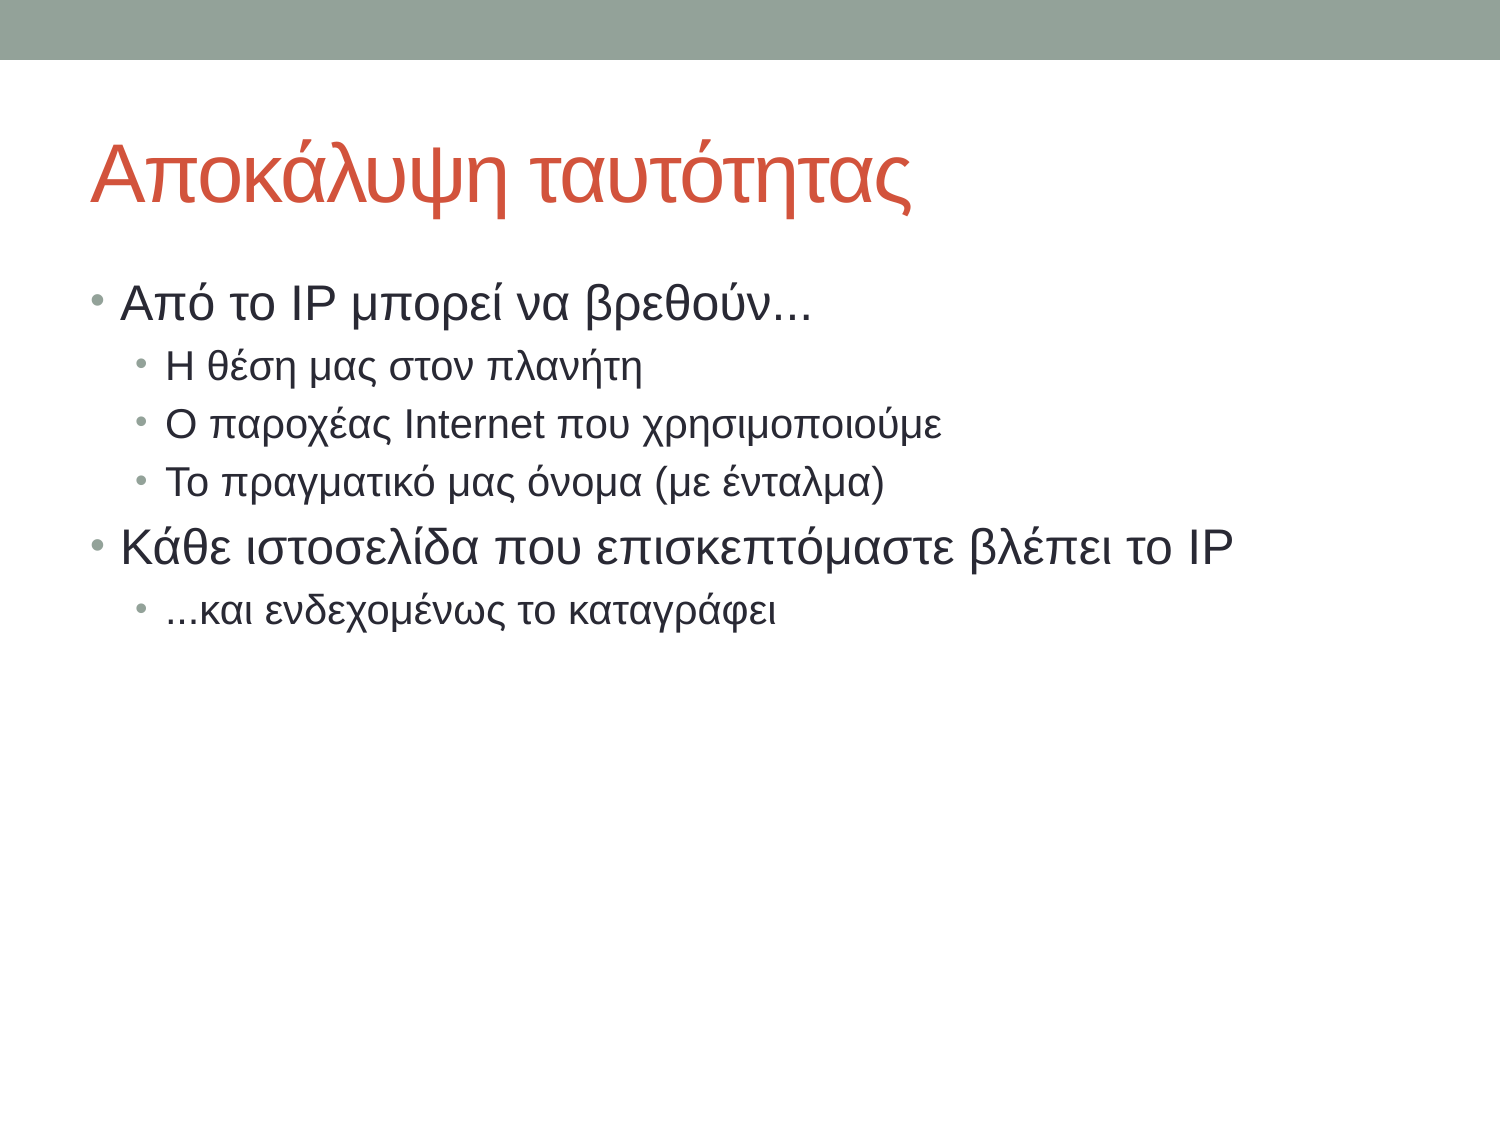

# Αποκάλυψη ταυτότητας
Από το IP μπορεί να βρεθούν...
Η θέση μας στον πλανήτη
Ο παροχέας Internet που χρησιμοποιούμε
Το πραγματικό μας όνομα (με ένταλμα)
Κάθε ιστοσελίδα που επισκεπτόμαστε βλέπει το IP
...και ενδεχομένως το καταγράφει